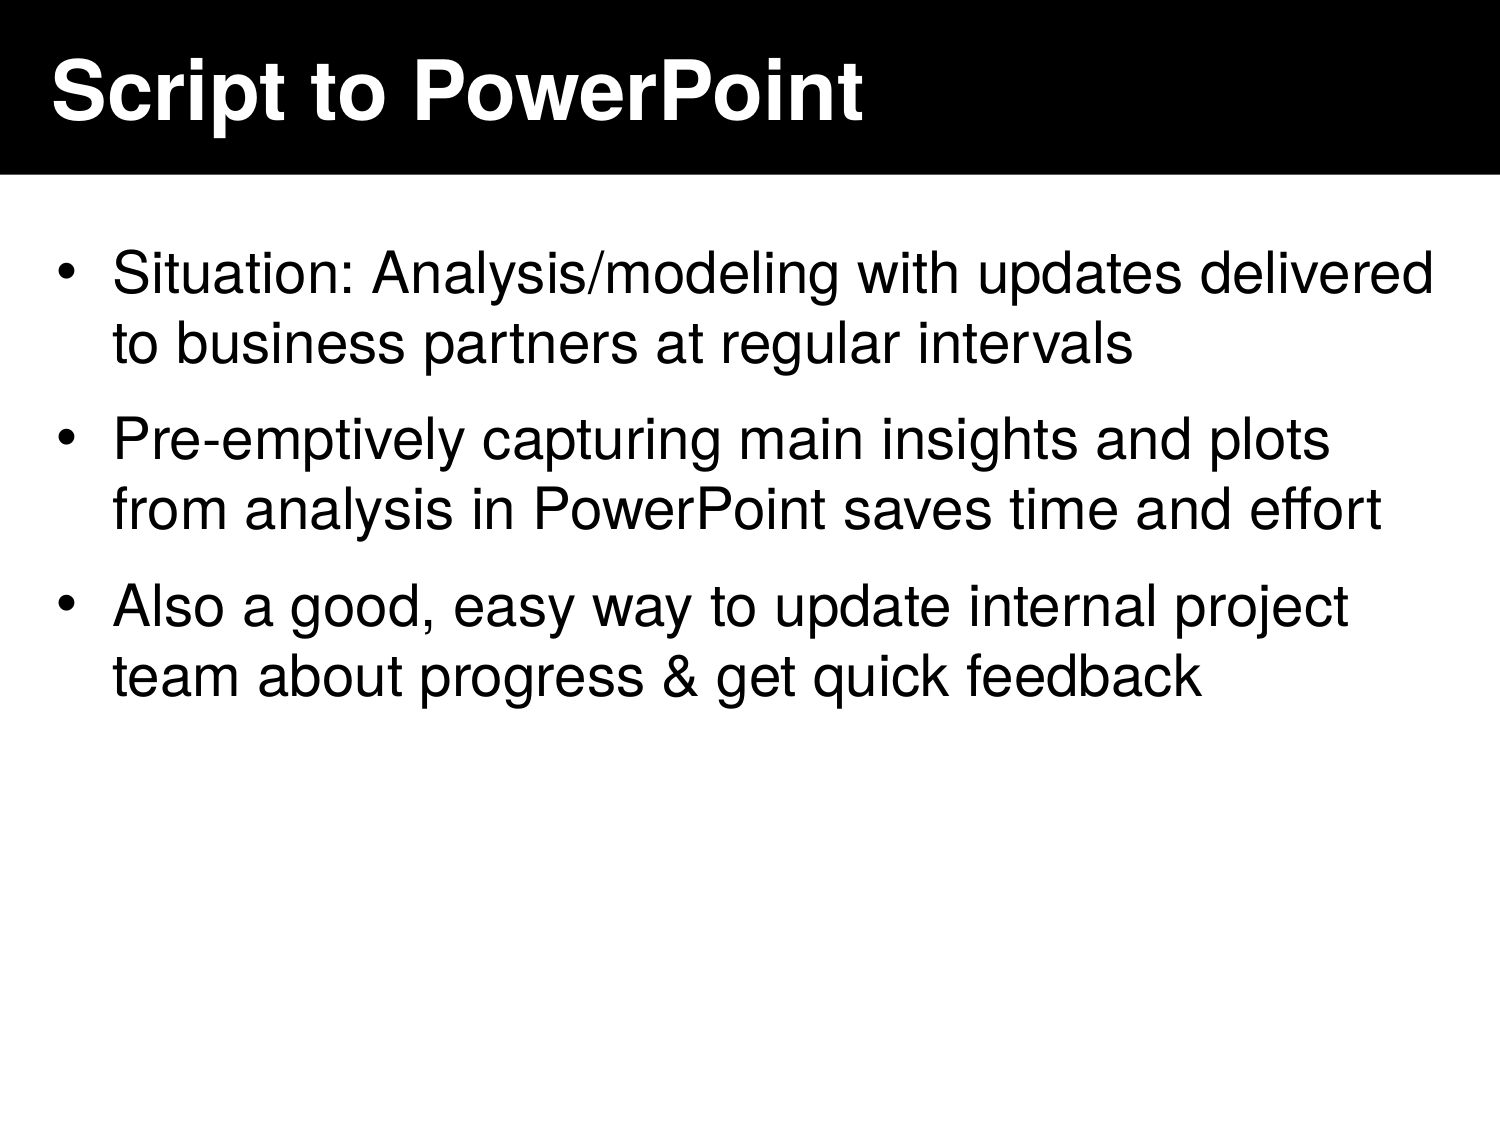

# Script to PowerPoint
Situation: Analysis/modeling with updates delivered to business partners at regular intervals
Pre-emptively capturing main insights and plots from analysis in PowerPoint saves time and effort
Also a good, easy way to update internal project team about progress & get quick feedback